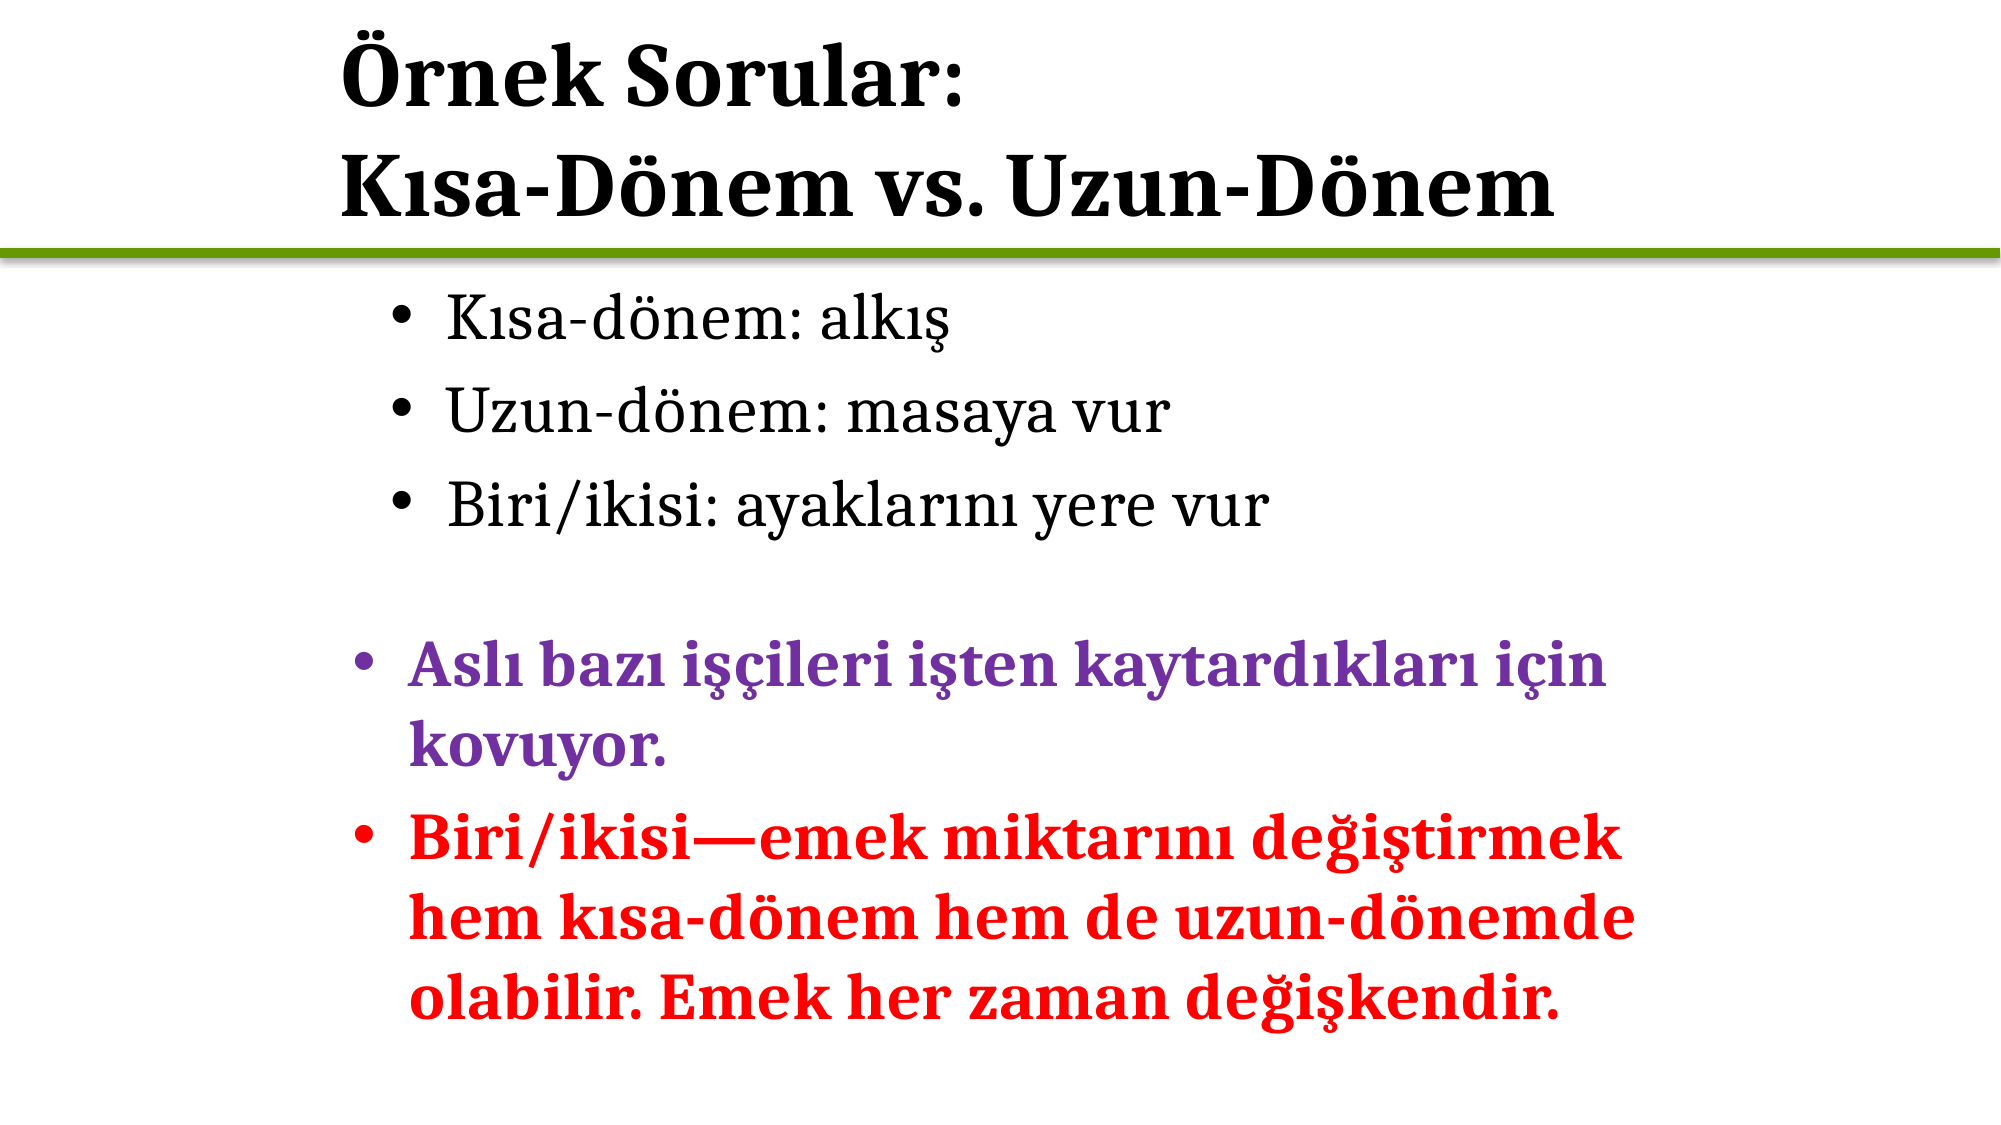

# Örnek Sorular: Kısa-Dönem vs. Uzun-Dönem
Kısa-dönem: alkış
Uzun-dönem: masaya vur
Biri/ikisi: ayaklarını yere vur
Aslı bazı işçileri işten kaytardıkları için kovuyor.
Biri/ikisi—emek miktarını değiştirmek hem kısa-dönem hem de uzun-dönemde olabilir. Emek her zaman değişkendir.